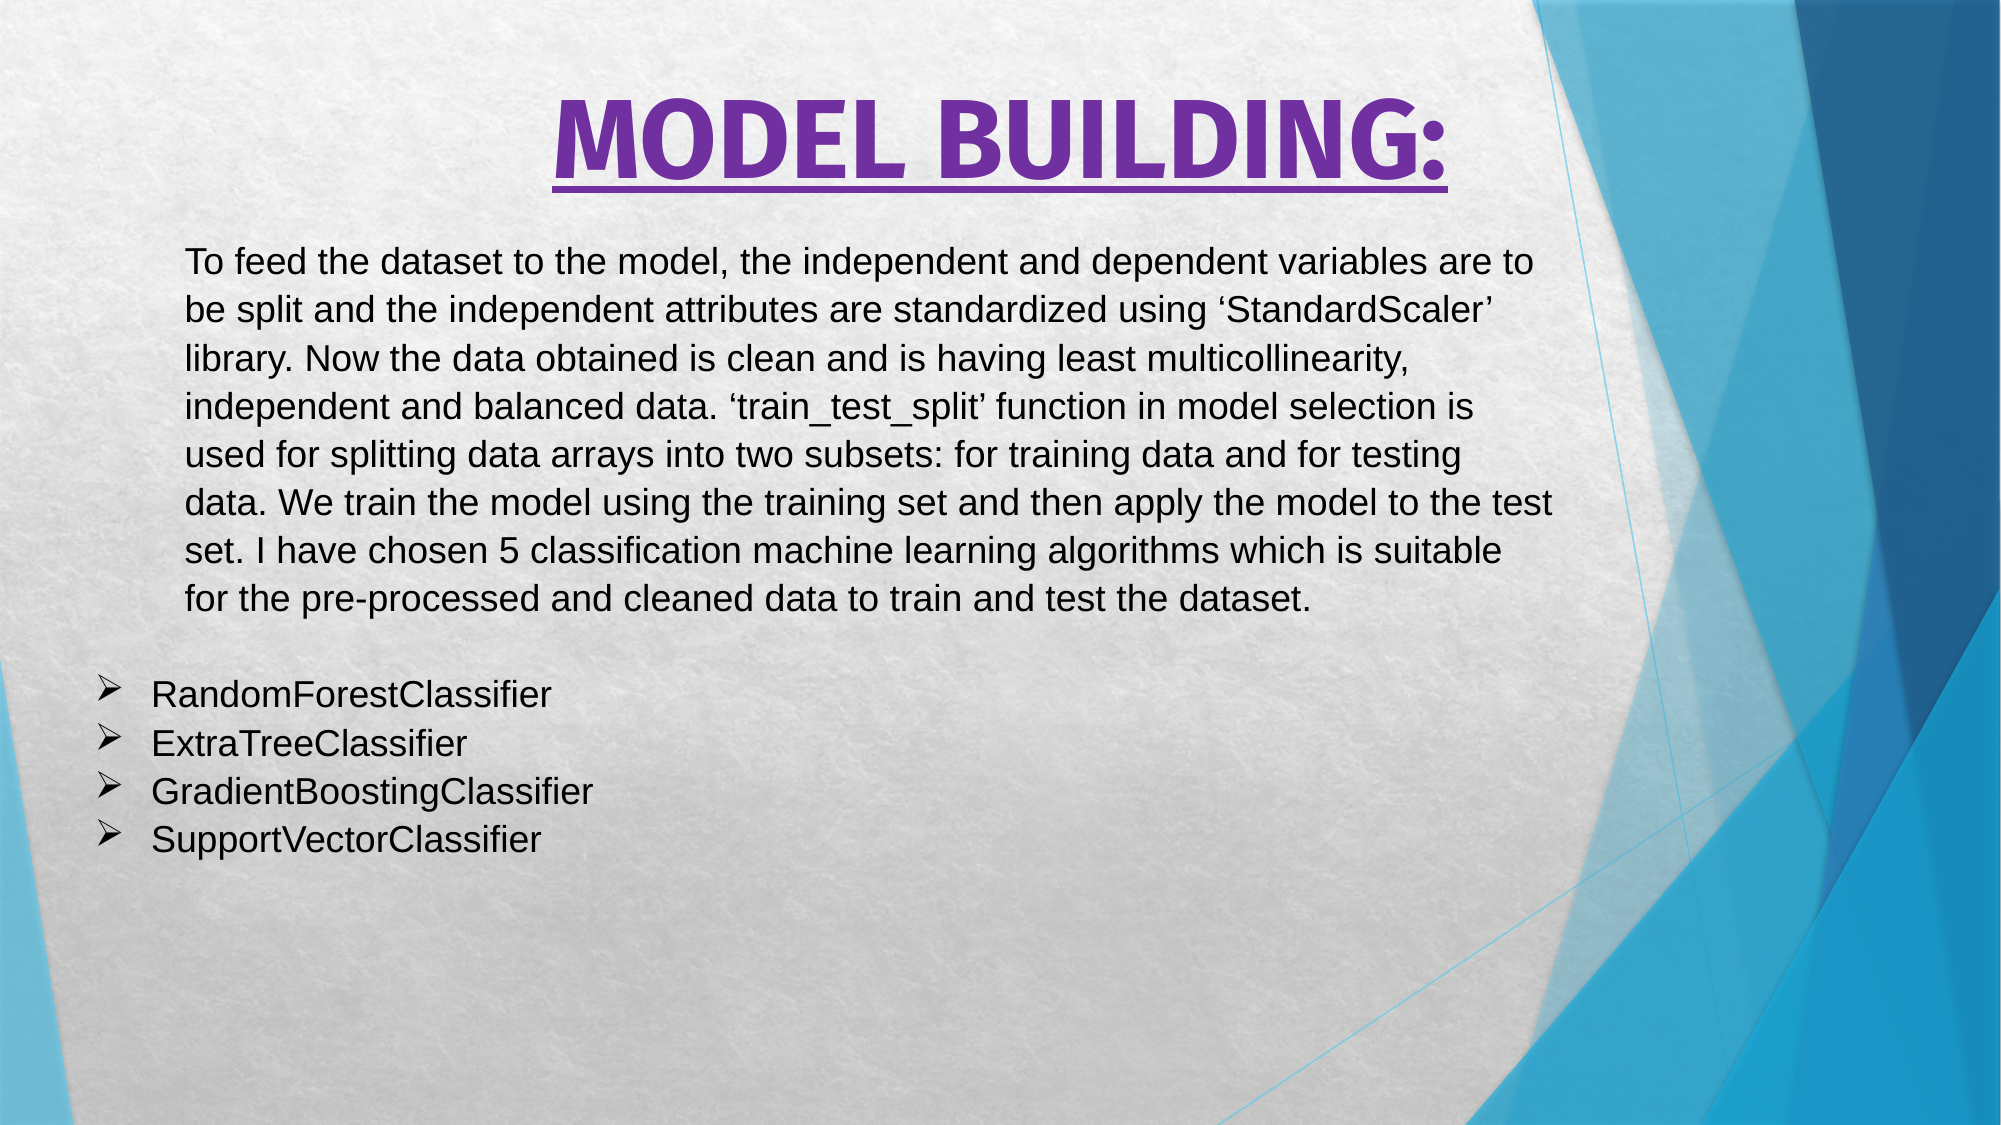

# MODEL BUILDING:

To feed the dataset to the model, the independent and dependent variables are to be split and the independent attributes are standardized using ‘StandardScaler’ library. Now the data obtained is clean and is having least multicollinearity, independent and balanced data. ‘train_test_split’ function in model selection is used for splitting data arrays into two subsets: for training data and for testing data. We train the model using the training set and then apply the model to the test set. I have chosen 5 classification machine learning algorithms which is suitable for the pre-processed and cleaned data to train and test the dataset.

RandomForestClassifier
ExtraTreeClassifier
GradientBoostingClassifier
SupportVectorClassifier